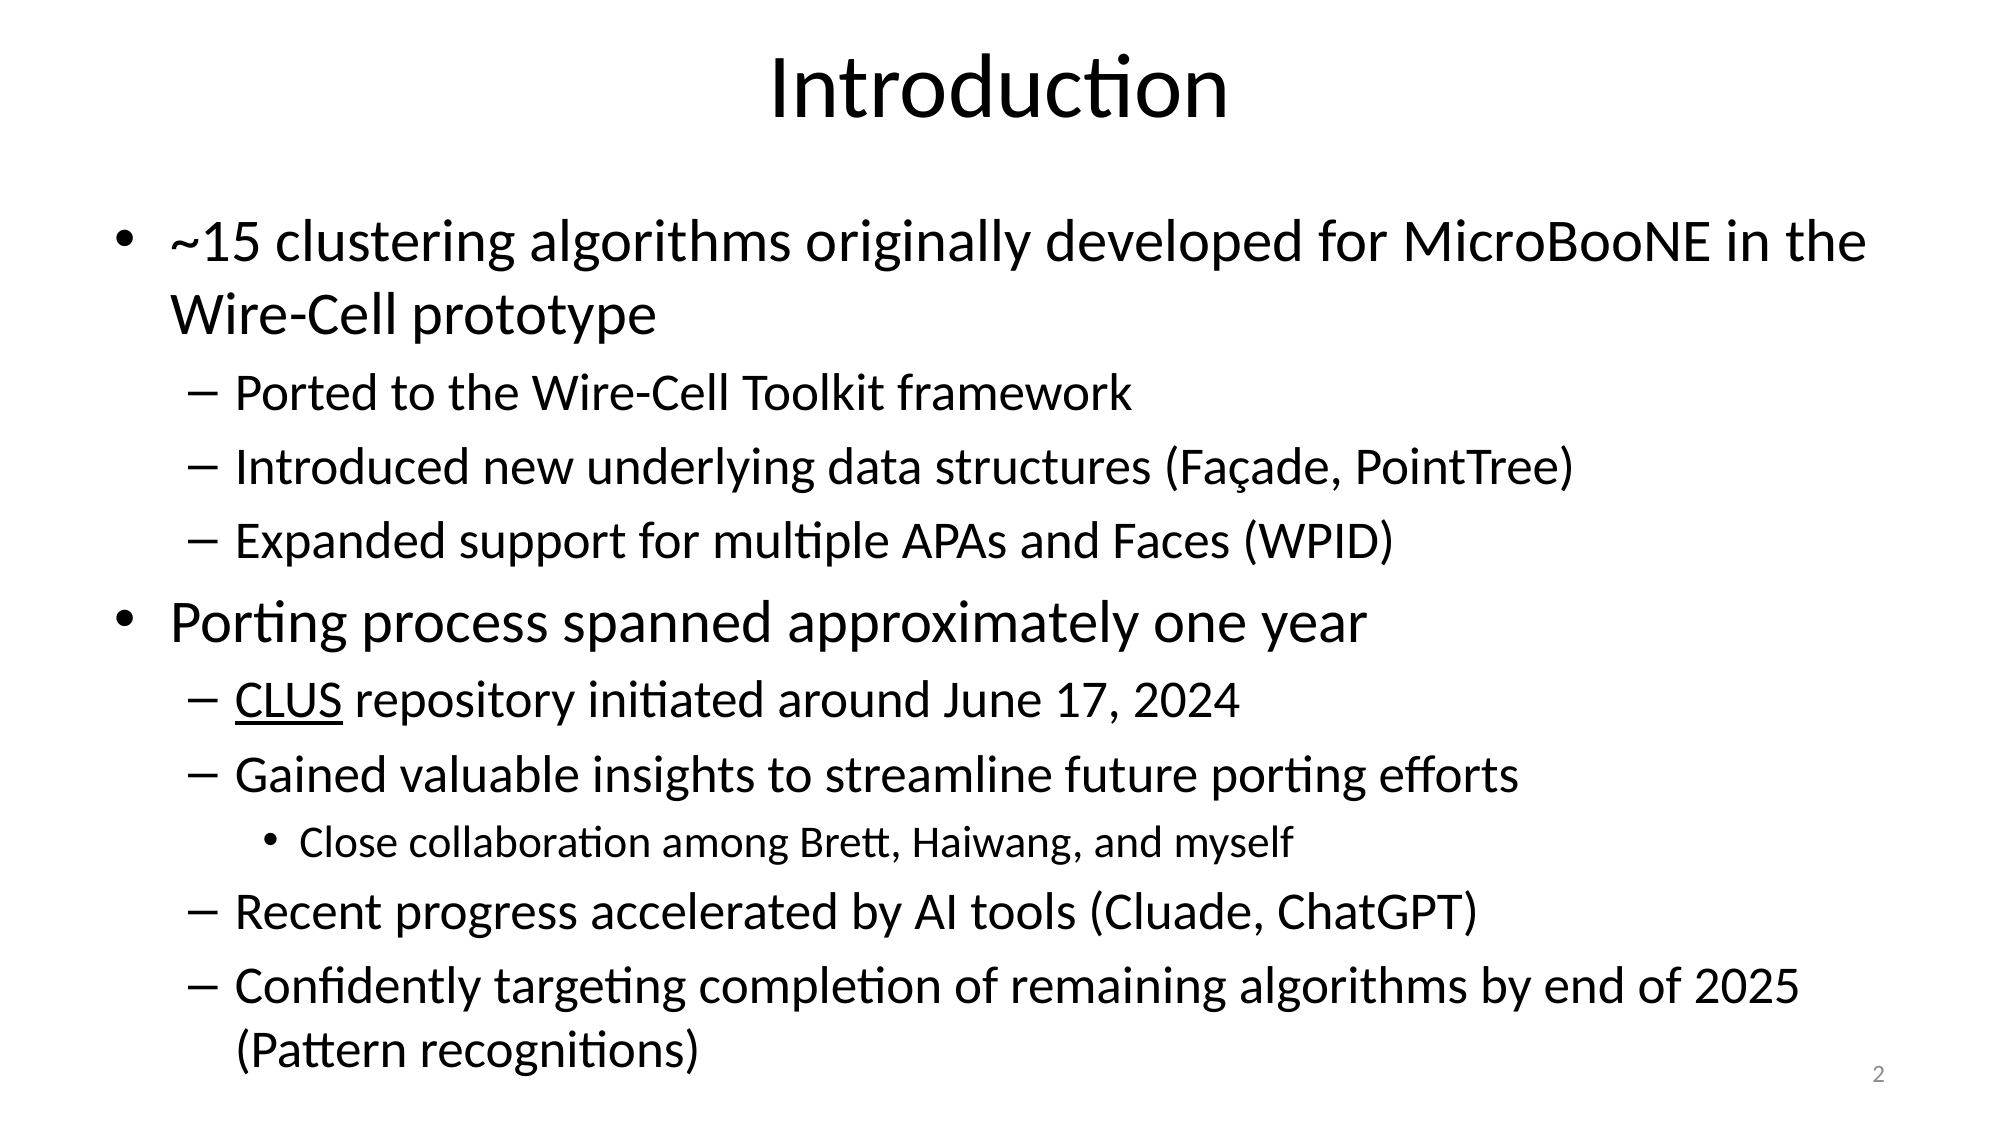

# Introduction
~15 clustering algorithms originally developed for MicroBooNE in the Wire-Cell prototype
Ported to the Wire-Cell Toolkit framework
Introduced new underlying data structures (Façade, PointTree)
Expanded support for multiple APAs and Faces (WPID)
Porting process spanned approximately one year
CLUS repository initiated around June 17, 2024
Gained valuable insights to streamline future porting efforts
Close collaboration among Brett, Haiwang, and myself
Recent progress accelerated by AI tools (Cluade, ChatGPT)
Confidently targeting completion of remaining algorithms by end of 2025 (Pattern recognitions)
2